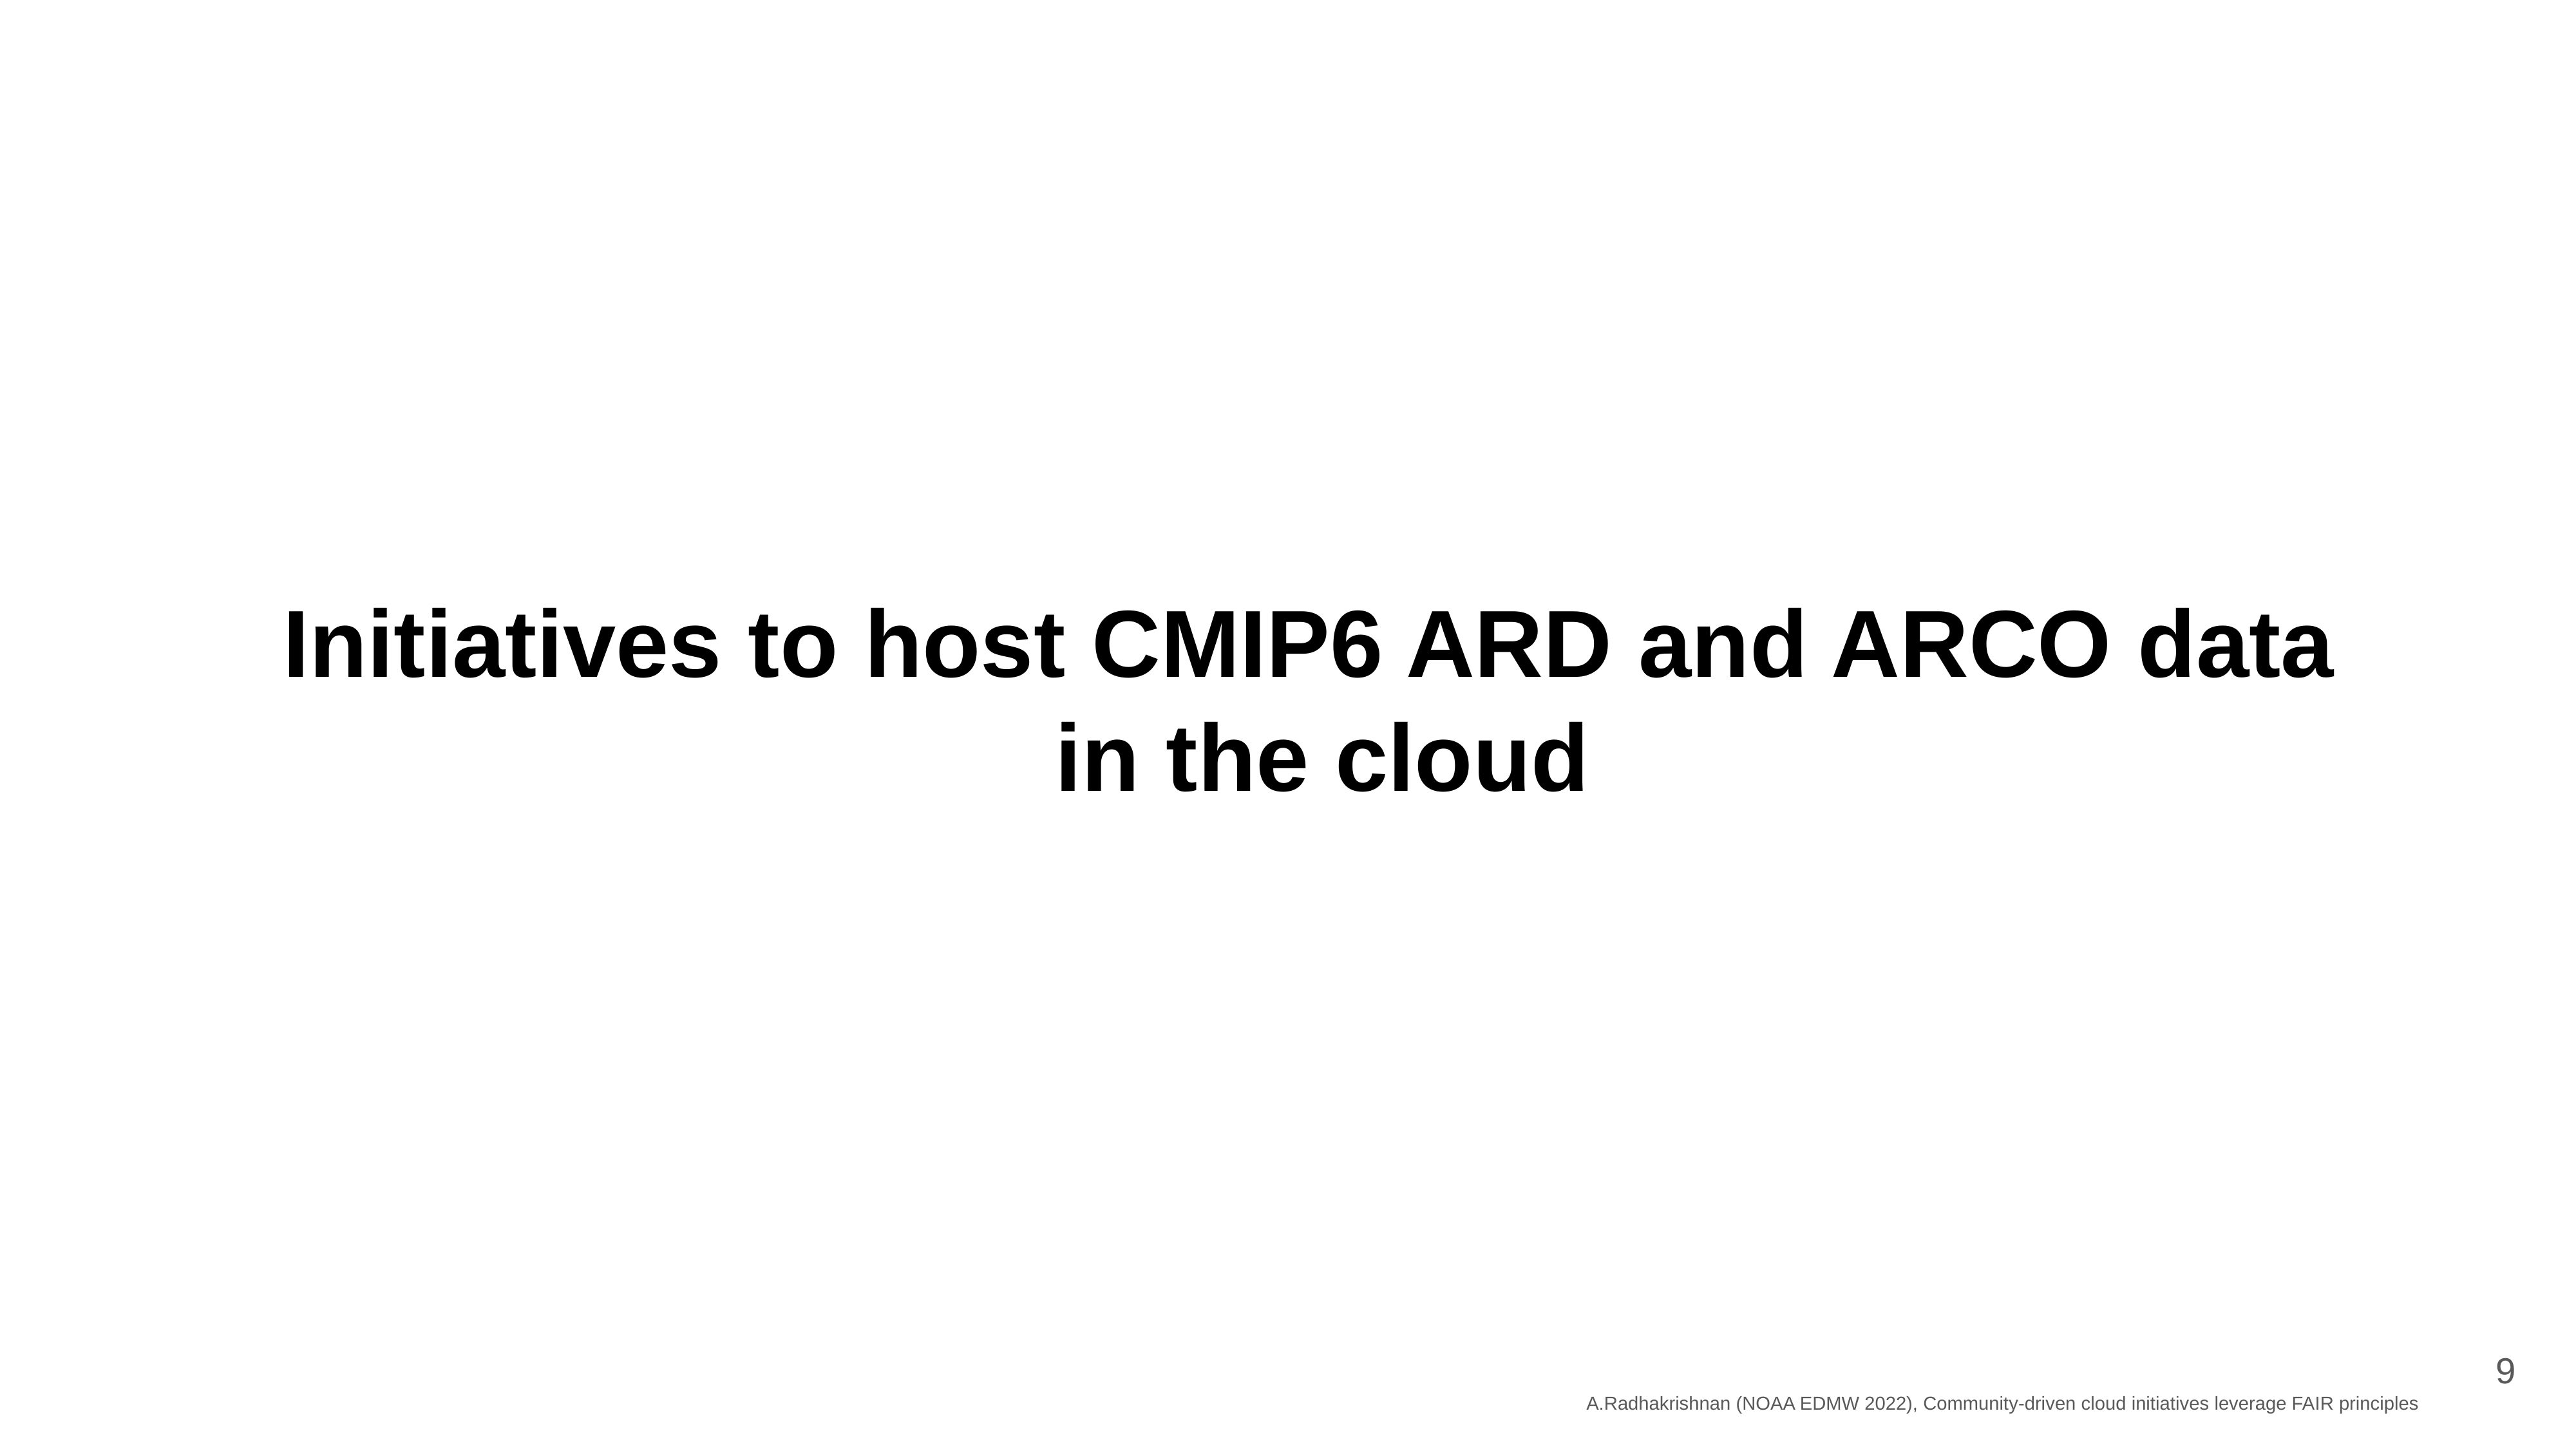

# Initiatives to host CMIP6 ARD and ARCO data
in the cloud
9
A.Radhakrishnan (NOAA EDMW 2022), Community-driven cloud initiatives leverage FAIR principles